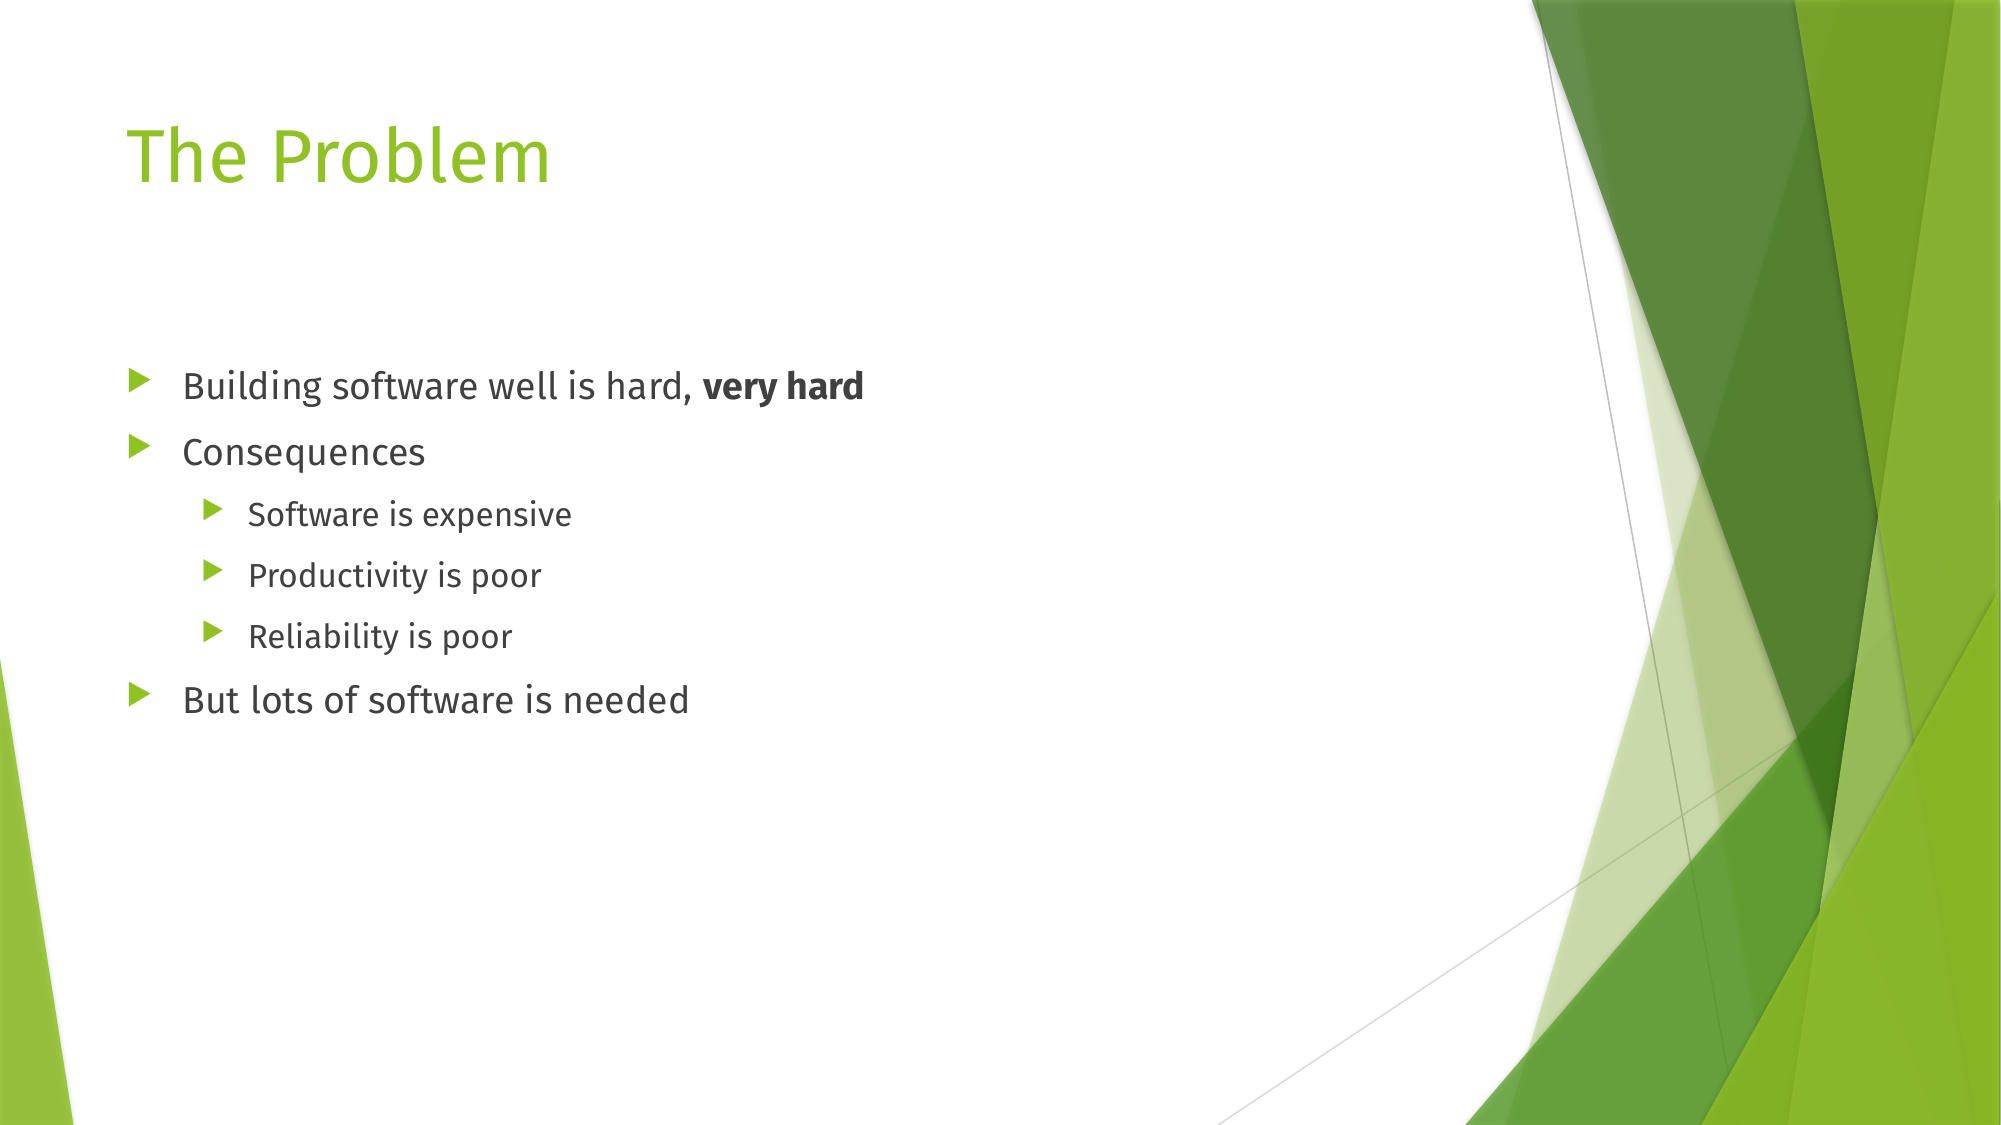

# The Problem
Building software well is hard, very hard
Consequences
Software is expensive
Productivity is poor
Reliability is poor
But lots of software is needed